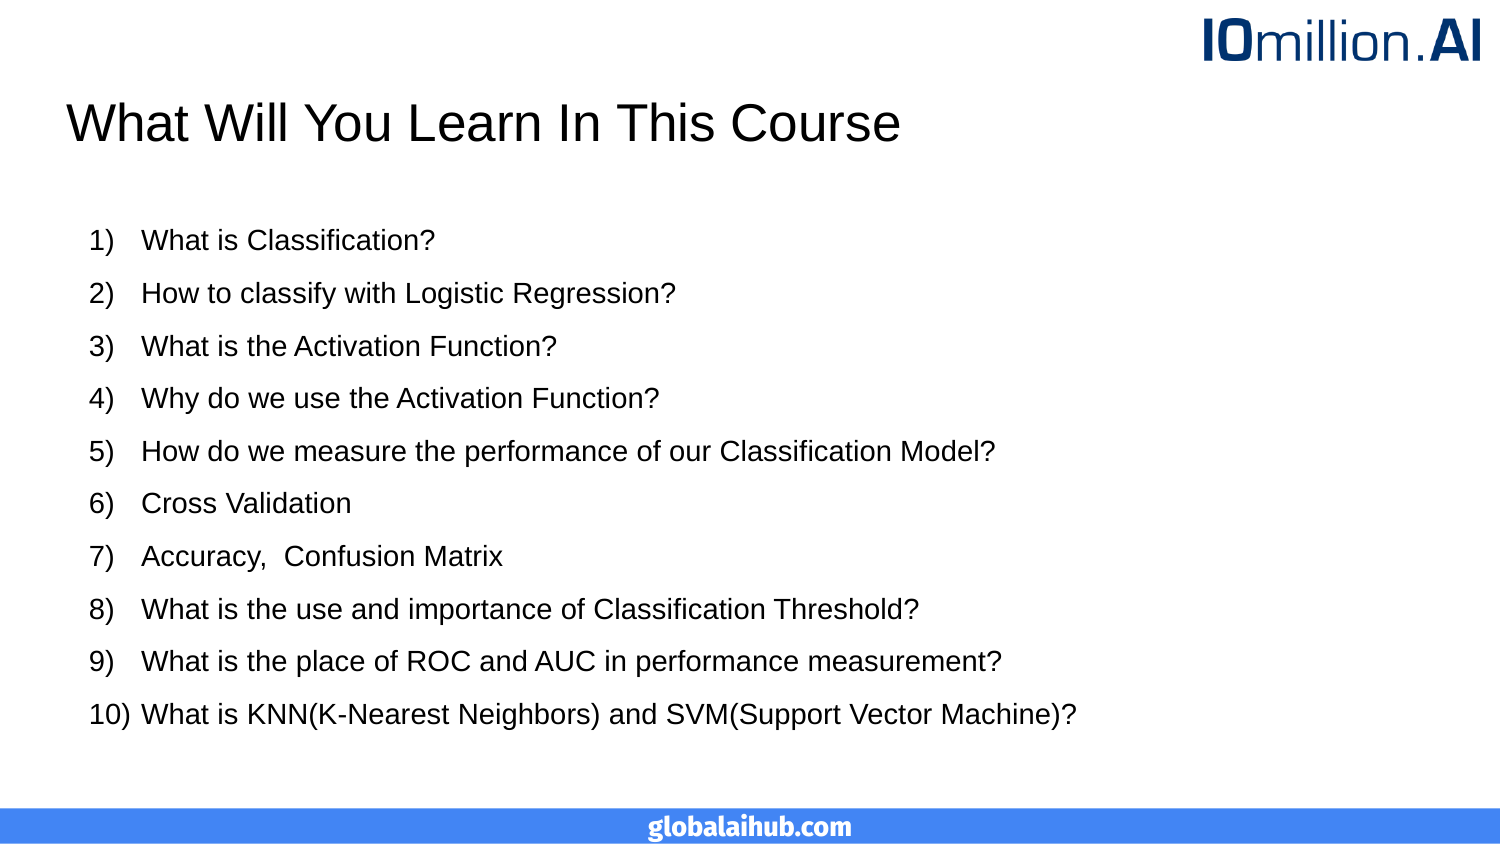

# What Will You Learn In This Course
What is Classification?
How to classify with Logistic Regression?
What is the Activation Function?
Why do we use the Activation Function?
How do we measure the performance of our Classification Model?
Cross Validation
Accuracy,  Confusion Matrix
What is the use and importance of Classification Threshold?
What is the place of ROC and AUC in performance measurement?
What is KNN(K-Nearest Neighbors) and SVM(Support Vector Machine)?